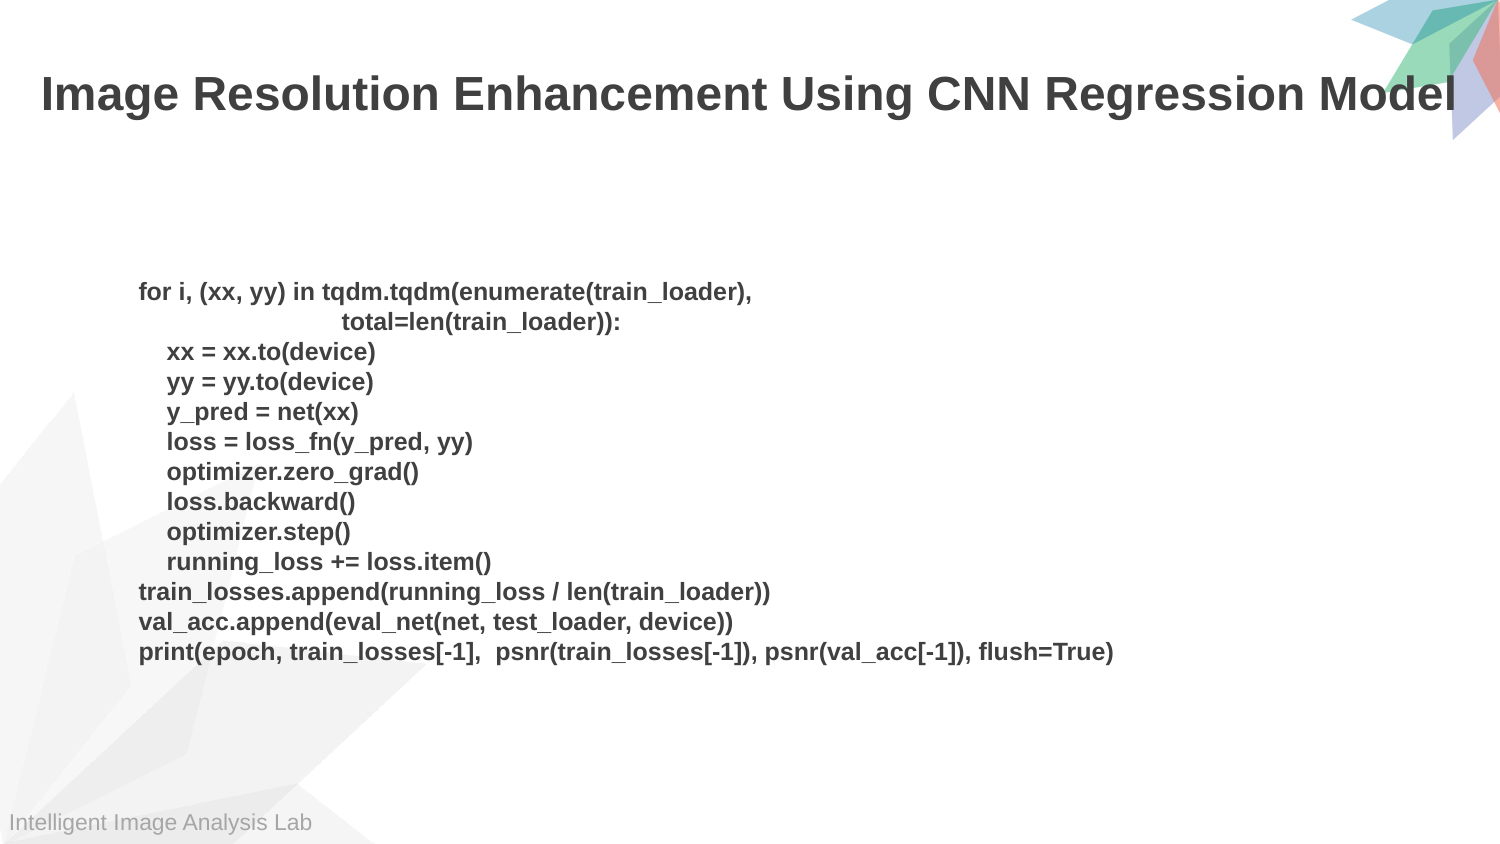

Image Resolution Enhancement Using CNN Regression Model
        for i, (xx, yy) in tqdm.tqdm(enumerate(train_loader),
                                     total=len(train_loader)):
            xx = xx.to(device)
            yy = yy.to(device)
            y_pred = net(xx)
            loss = loss_fn(y_pred, yy)
            optimizer.zero_grad()
            loss.backward()
            optimizer.step()
            running_loss += loss.item()
        train_losses.append(running_loss / len(train_loader))
        val_acc.append(eval_net(net, test_loader, device))
        print(epoch, train_losses[-1],  psnr(train_losses[-1]), psnr(val_acc[-1]), flush=True)